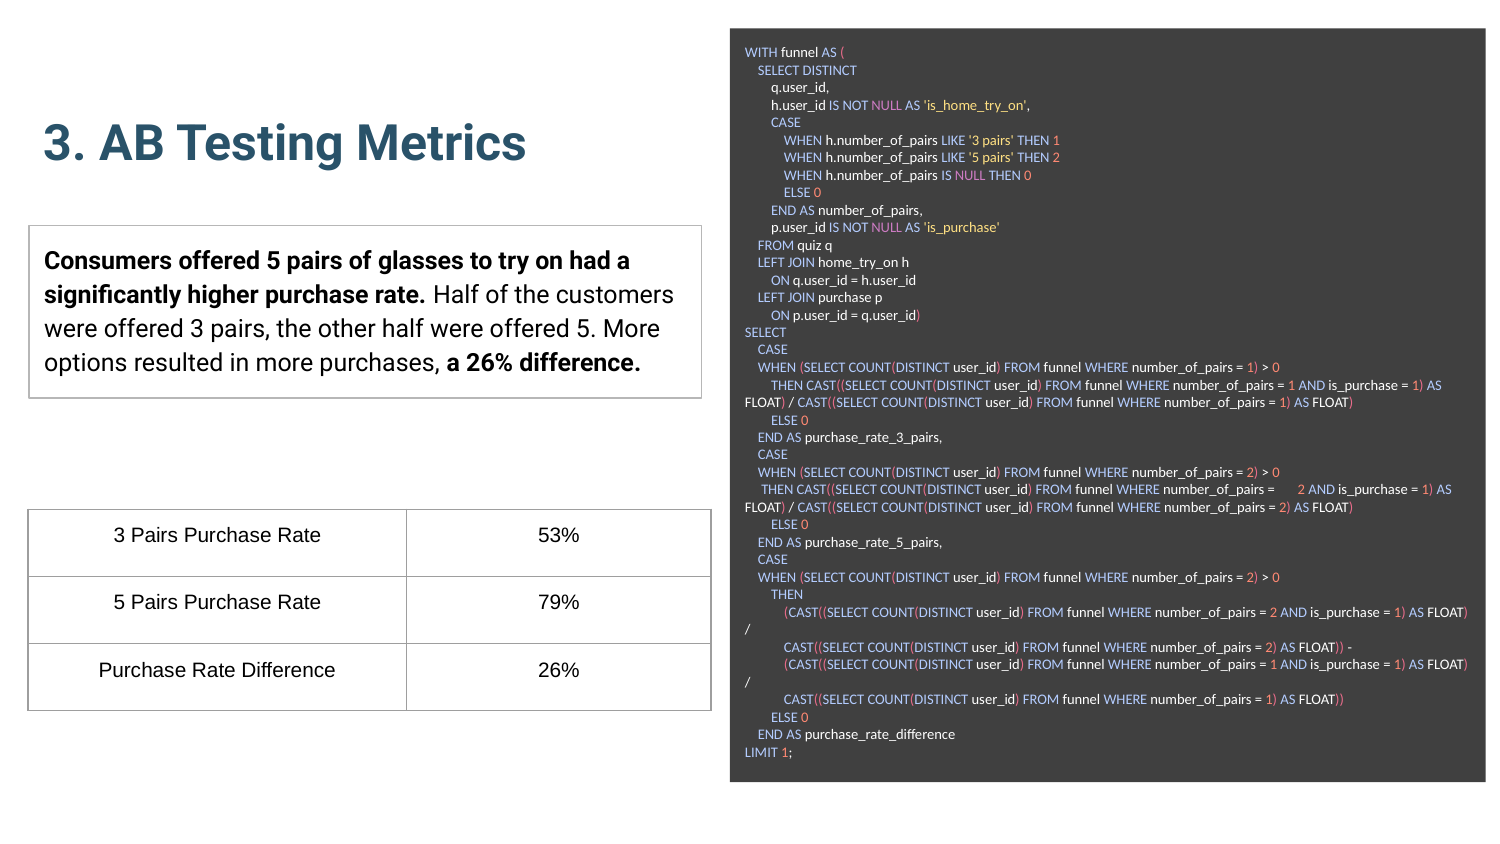

WITH funnel AS (
    SELECT DISTINCT
        q.user_id,
        h.user_id IS NOT NULL AS 'is_home_try_on',
        CASE
            WHEN h.number_of_pairs LIKE '3 pairs' THEN 1
            WHEN h.number_of_pairs LIKE '5 pairs' THEN 2
            WHEN h.number_of_pairs IS NULL THEN 0
            ELSE 0
        END AS number_of_pairs,
        p.user_id IS NOT NULL AS 'is_purchase'
    FROM quiz q
    LEFT JOIN home_try_on h
        ON q.user_id = h.user_id
    LEFT JOIN purchase p
        ON p.user_id = q.user_id)
SELECT
    CASE
    WHEN (SELECT COUNT(DISTINCT user_id) FROM funnel WHERE number_of_pairs = 1) > 0
        THEN CAST((SELECT COUNT(DISTINCT user_id) FROM funnel WHERE number_of_pairs = 1 AND is_purchase = 1) AS FLOAT) / CAST((SELECT COUNT(DISTINCT user_id) FROM funnel WHERE number_of_pairs = 1) AS FLOAT)
        ELSE 0
    END AS purchase_rate_3_pairs,
    CASE
    WHEN (SELECT COUNT(DISTINCT user_id) FROM funnel WHERE number_of_pairs = 2) > 0
     THEN CAST((SELECT COUNT(DISTINCT user_id) FROM funnel WHERE number_of_pairs =       2 AND is_purchase = 1) AS FLOAT) / CAST((SELECT COUNT(DISTINCT user_id) FROM funnel WHERE number_of_pairs = 2) AS FLOAT)
        ELSE 0
    END AS purchase_rate_5_pairs,
    CASE
    WHEN (SELECT COUNT(DISTINCT user_id) FROM funnel WHERE number_of_pairs = 2) > 0
        THEN
            (CAST((SELECT COUNT(DISTINCT user_id) FROM funnel WHERE number_of_pairs = 2 AND is_purchase = 1) AS FLOAT) /
            CAST((SELECT COUNT(DISTINCT user_id) FROM funnel WHERE number_of_pairs = 2) AS FLOAT)) -
            (CAST((SELECT COUNT(DISTINCT user_id) FROM funnel WHERE number_of_pairs = 1 AND is_purchase = 1) AS FLOAT) /
            CAST((SELECT COUNT(DISTINCT user_id) FROM funnel WHERE number_of_pairs = 1) AS FLOAT))
        ELSE 0
    END AS purchase_rate_difference
LIMIT 1;

3. AB Testing Metrics
Consumers offered 5 pairs of glasses to try on had a significantly higher purchase rate. Half of the customers were offered 3 pairs, the other half were offered 5. More options resulted in more purchases, a 26% difference.

| 3 Pairs Purchase Rate | 53% |
| --- | --- |
| 5 Pairs Purchase Rate | 79% |
| Purchase Rate Difference | 26% |